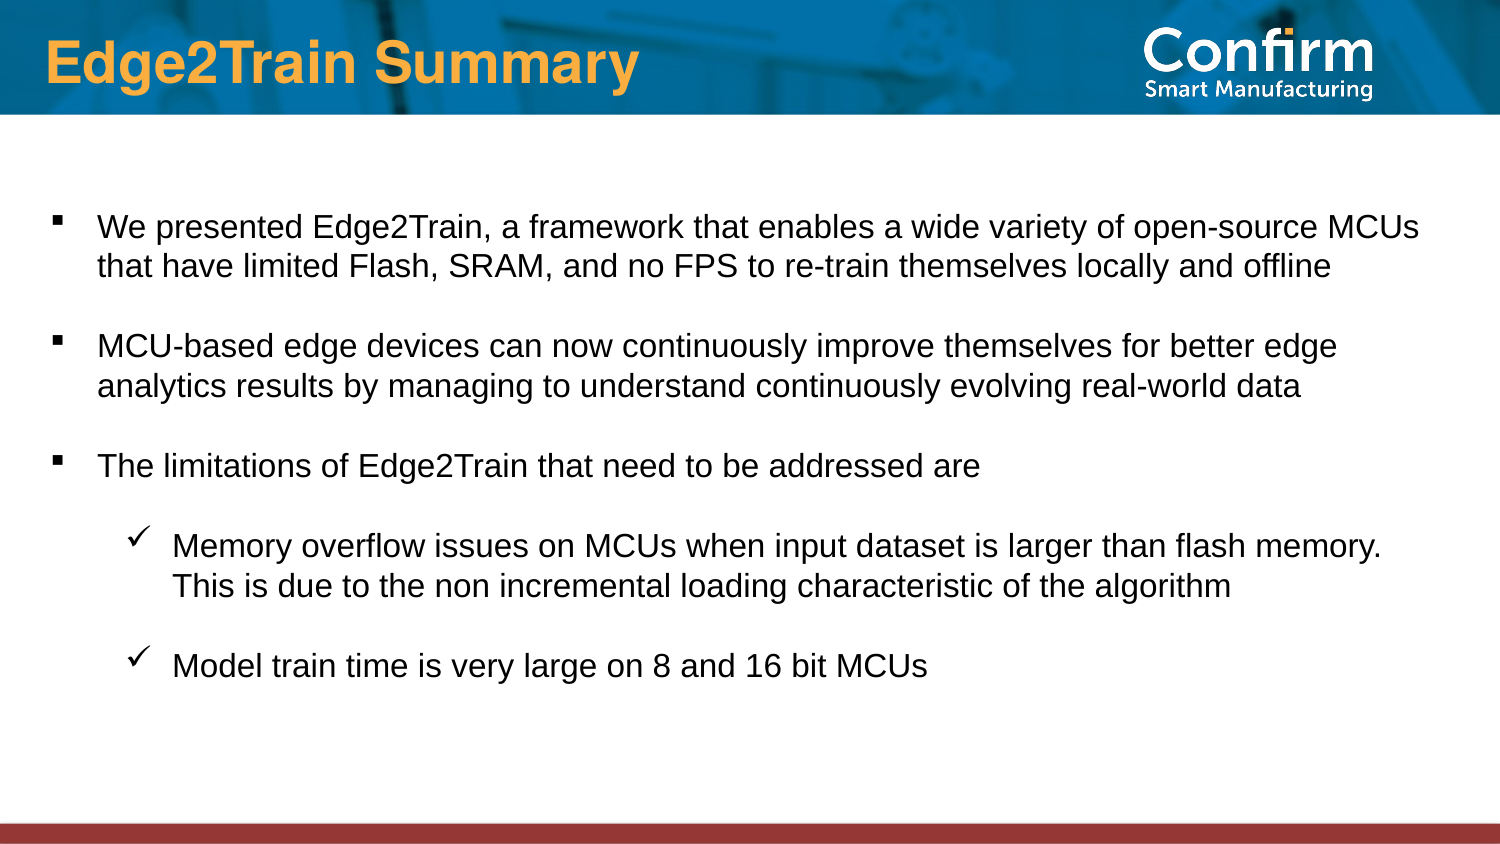

Edge2Train Summary
We presented Edge2Train, a framework that enables a wide variety of open-source MCUs that have limited Flash, SRAM, and no FPS to re-train themselves locally and offline

MCU-based edge devices can now continuously improve themselves for better edge analytics results by managing to understand continuously evolving real-world data

The limitations of Edge2Train that need to be addressed are

Memory overflow issues on MCUs when input dataset is larger than flash memory. This is due to the non incremental loading characteristic of the algorithm

Model train time is very large on 8 and 16 bit MCUs